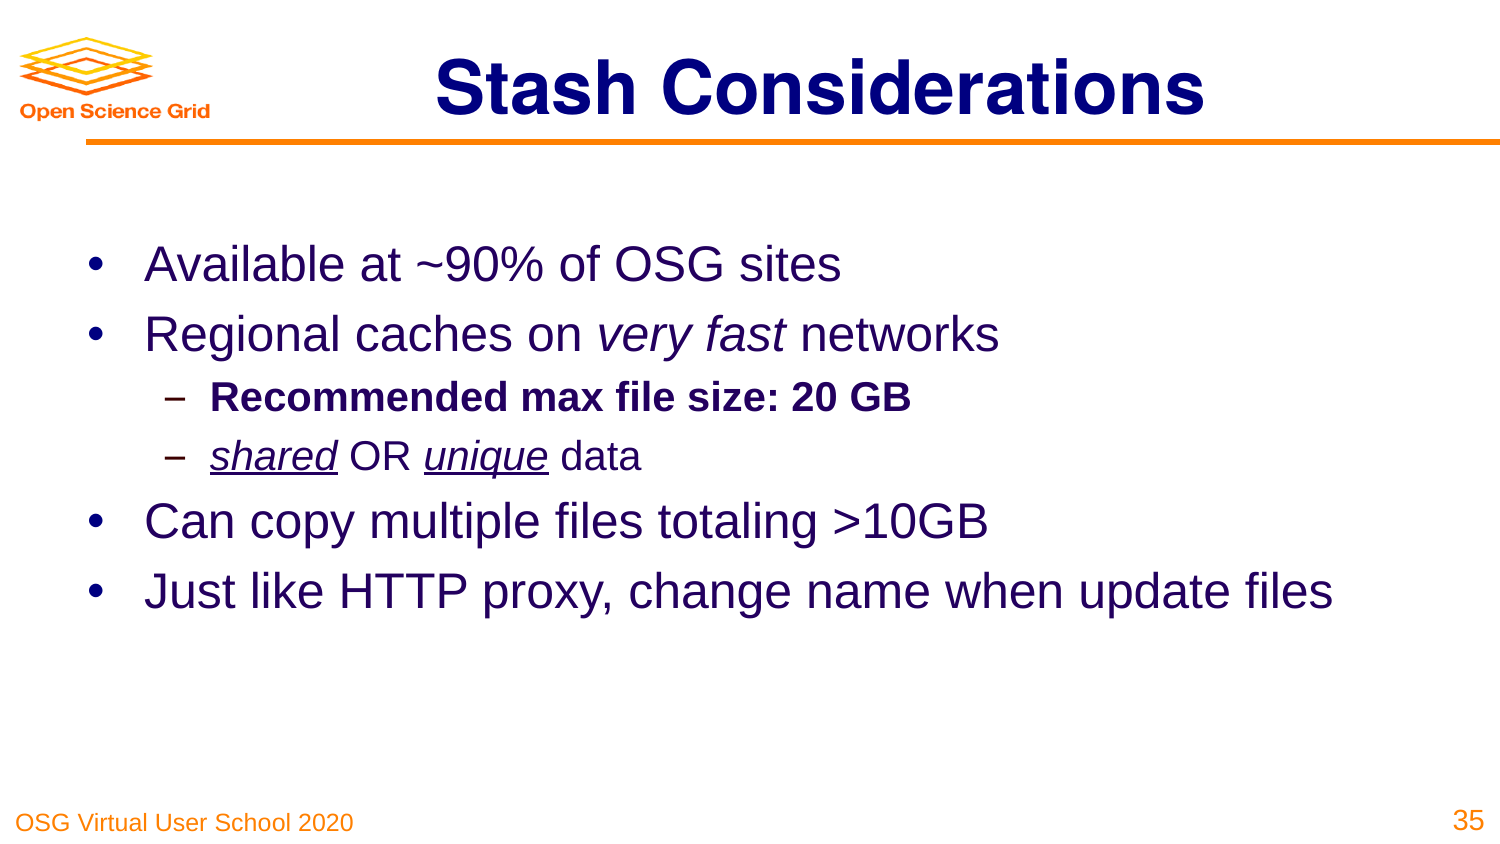

# Stash Considerations

Available at ~90% of OSG sites
Regional caches on very fast networks
Recommended max file size: 20 GB
shared OR unique data
Can copy multiple files totaling >10GB
Just like HTTP proxy, change name when update files

35